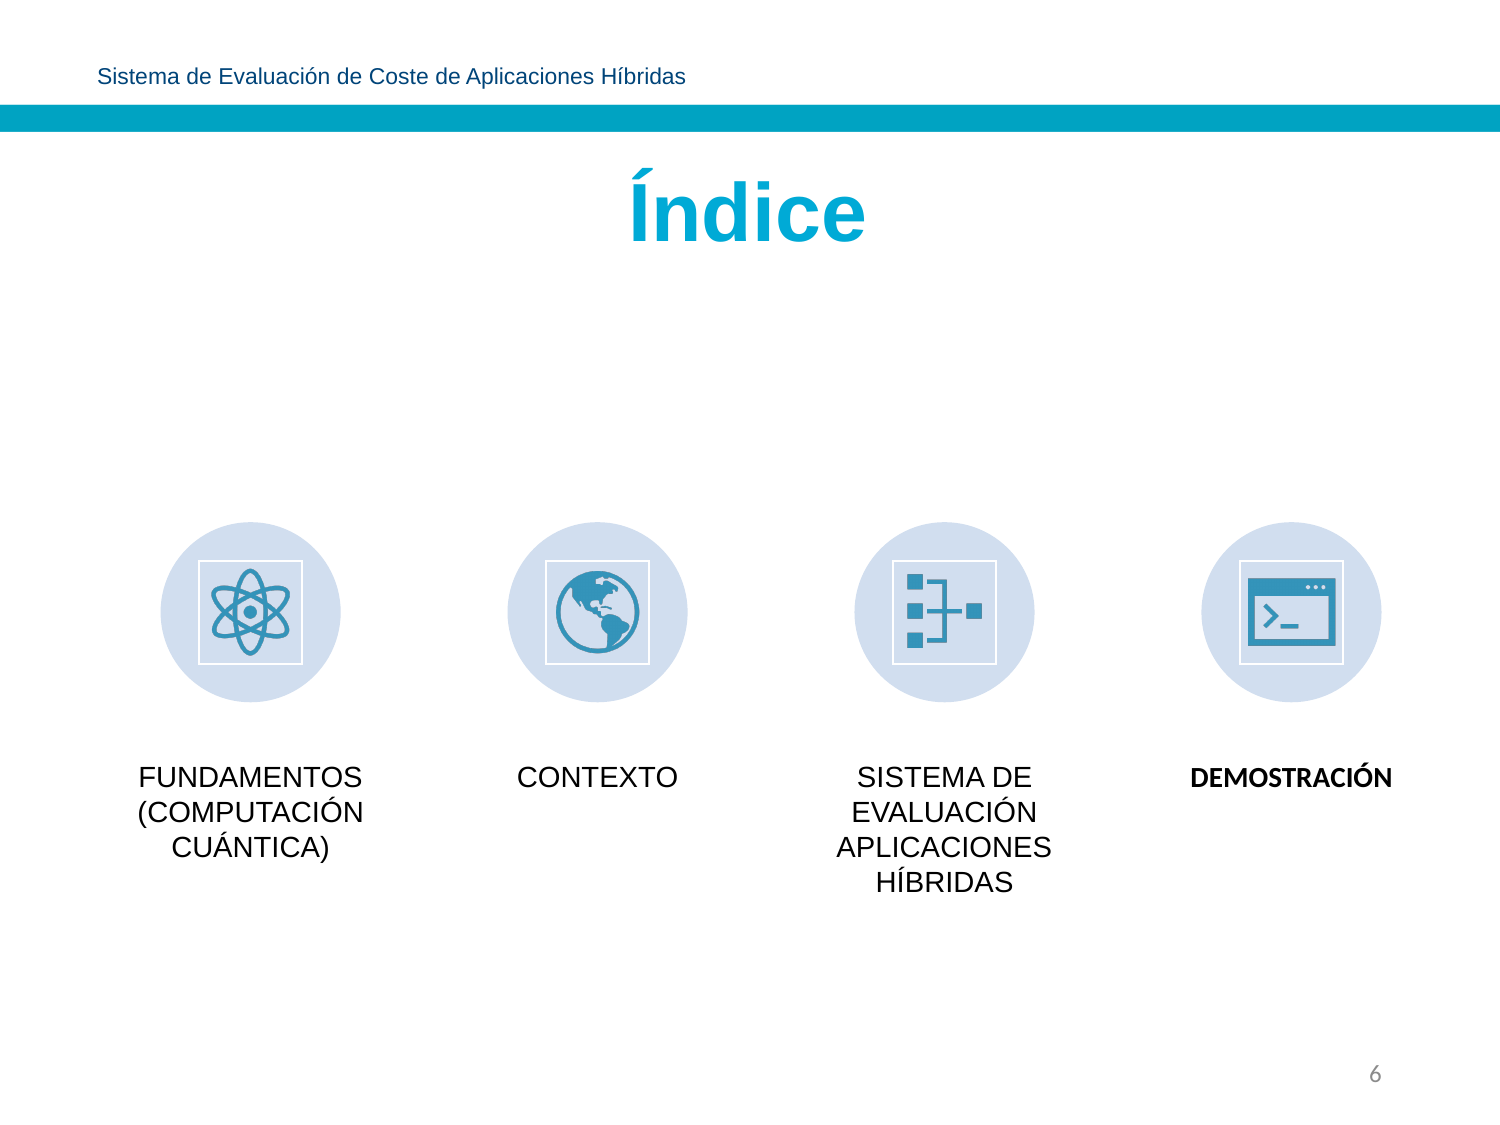

Sistema de Evaluación de Coste de Aplicaciones Híbridas

Índice
Fundamentos (computación cuántica)
Contexto
Sistema de evaluación aplicaciones híbridas
Demostración
6